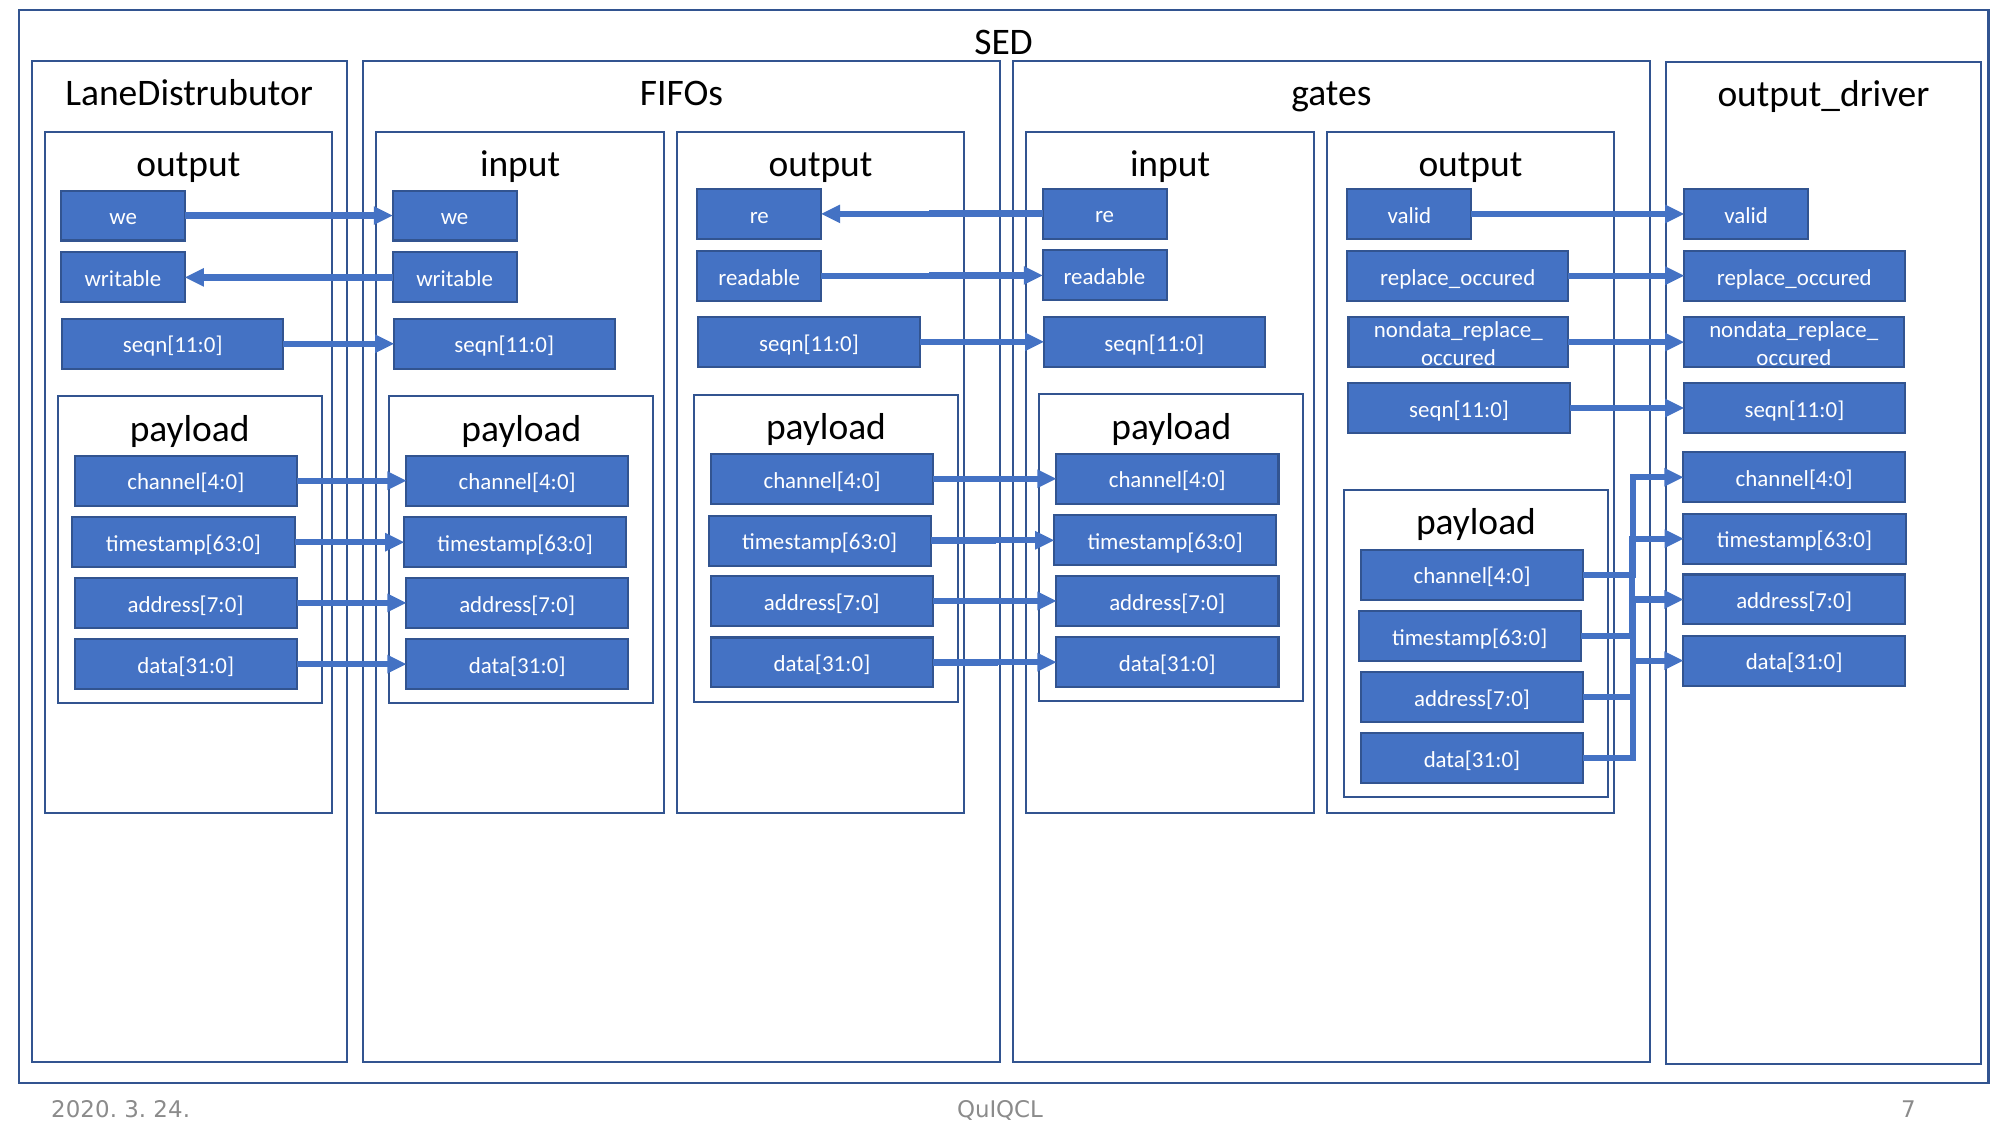

SED
gates
re
readable
seqn[11:0]
payload
channel[4:0]
timestamp[63:0]
address[7:0]
data[31:0]
input
output
valid
replace_occured
nondata_replace_
occured
payload
channel[4:0]
timestamp[63:0]
address[7:0]
data[31:0]
seqn[11:0]
FIFOs
we
writable
seqn[11:0]
payload
channel[4:0]
timestamp[63:0]
address[7:0]
data[31:0]
input
output
re
readable
seqn[11:0]
payload
channel[4:0]
timestamp[63:0]
address[7:0]
data[31:0]
LaneDistrubutor
we
writable
seqn[11:0]
payload
channel[4:0]
timestamp[63:0]
address[7:0]
data[31:0]
output
output_driver
valid
replace_occured
nondata_replace_
occured
seqn[11:0]
channel[4:0]
timestamp[63:0]
address[7:0]
data[31:0]
2020. 3. 24.
QuIQCL
7